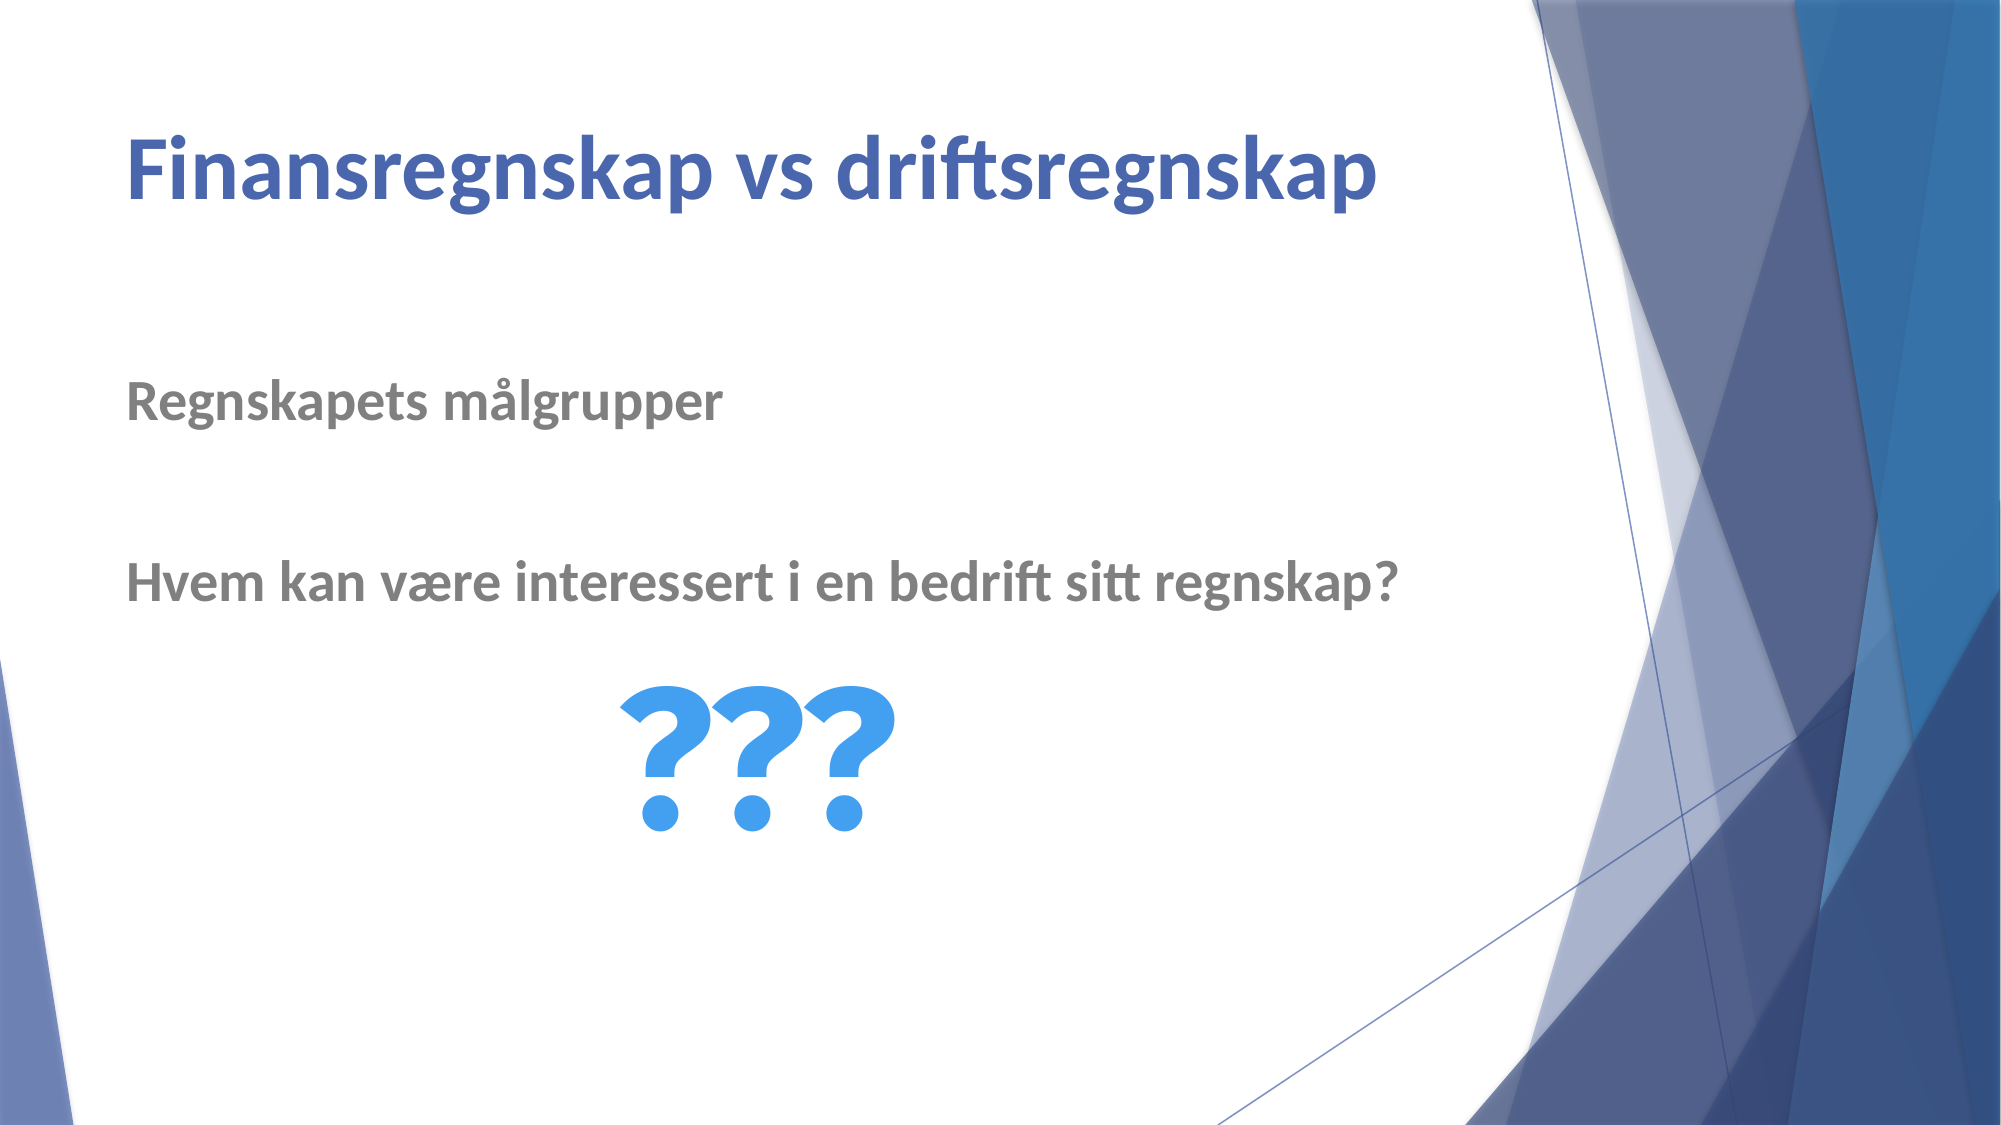

# Finansregnskap vs driftsregnskap
Regnskapets målgrupper

Hvem kan være interessert i en bedrift sitt regnskap?

???